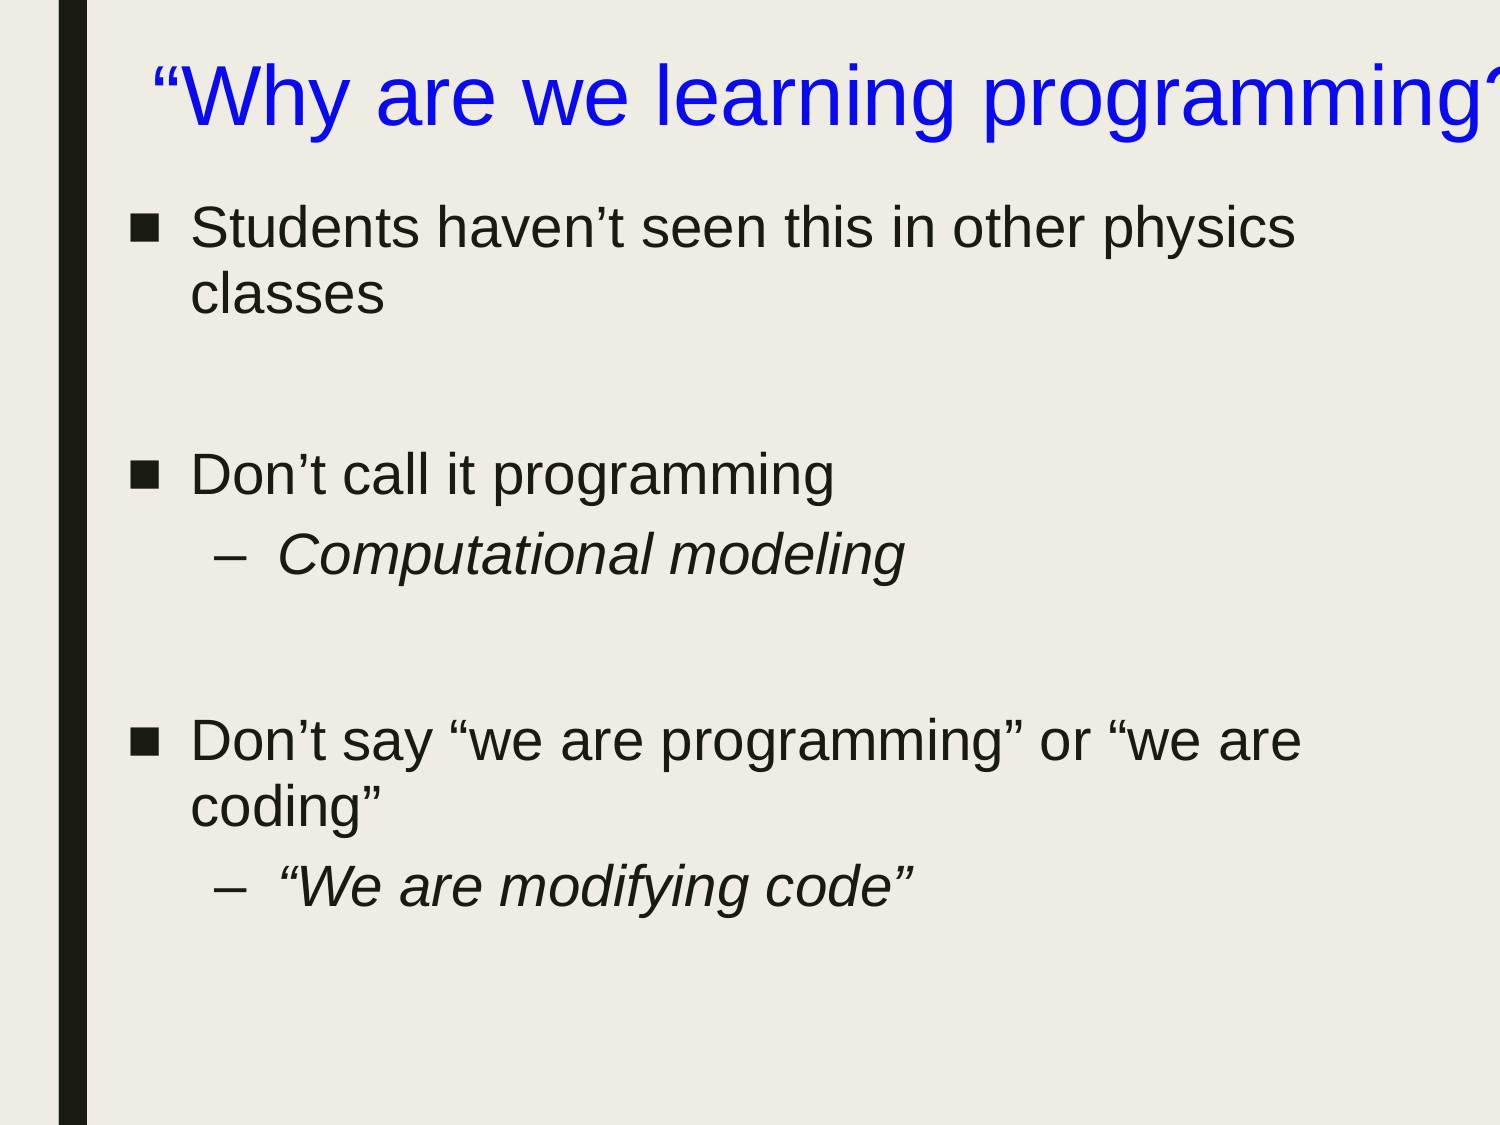

# “Why are we learning programming?”
Students haven’t seen this in other physics classes

Don’t call it programming
Computational modeling

Don’t say “we are programming” or “we are coding”
“We are modifying code”